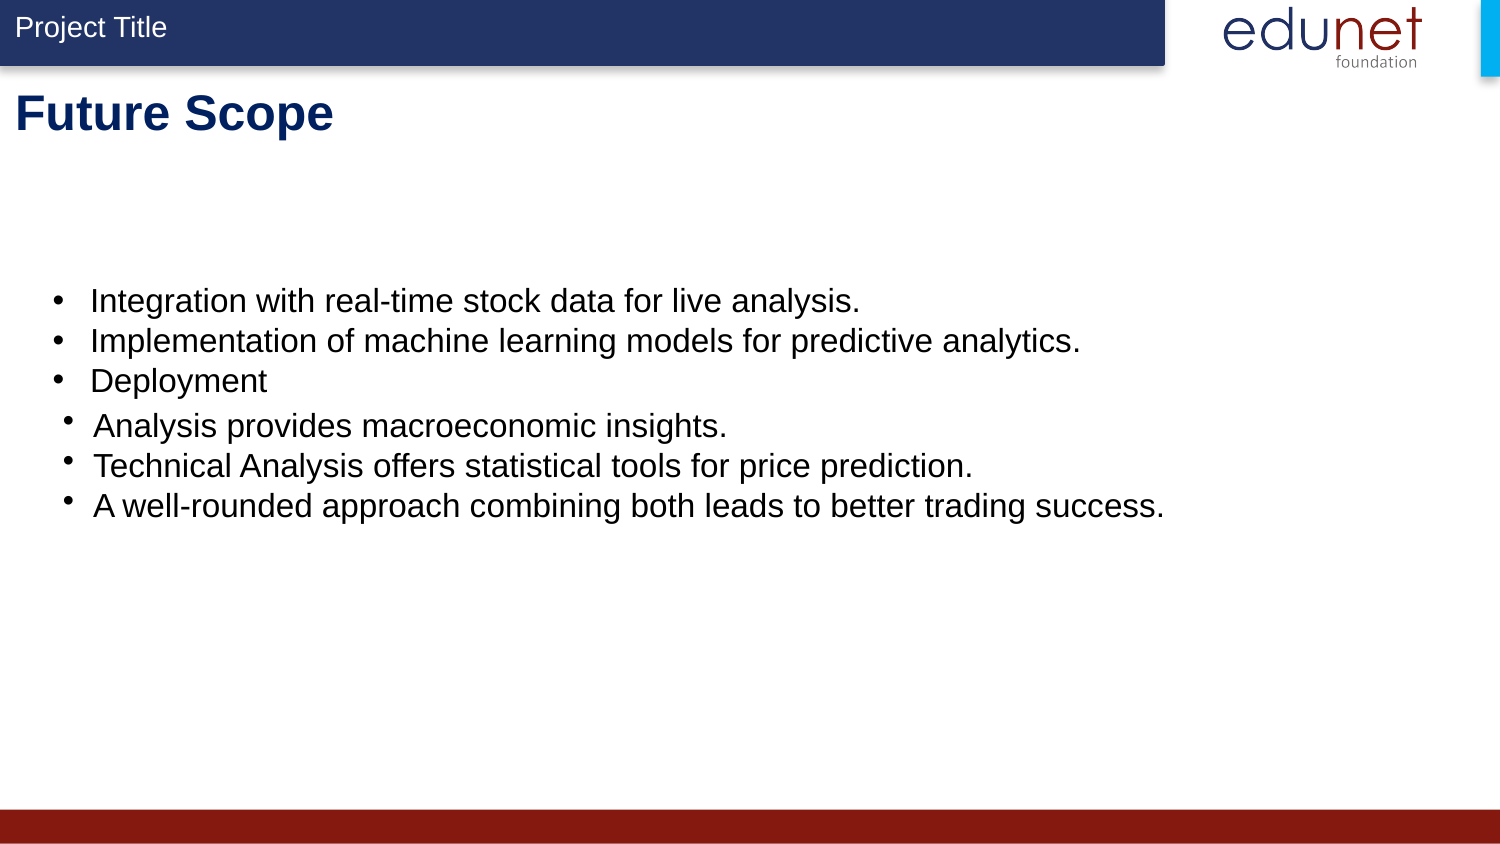

Future Scope
Integration with real-time stock data for live analysis.
Implementation of machine learning models for predictive analytics.
Deployment

  Analysis provides macroeconomic insights.
  Technical Analysis offers statistical tools for price prediction.
  A well-rounded approach combining both leads to better trading success.